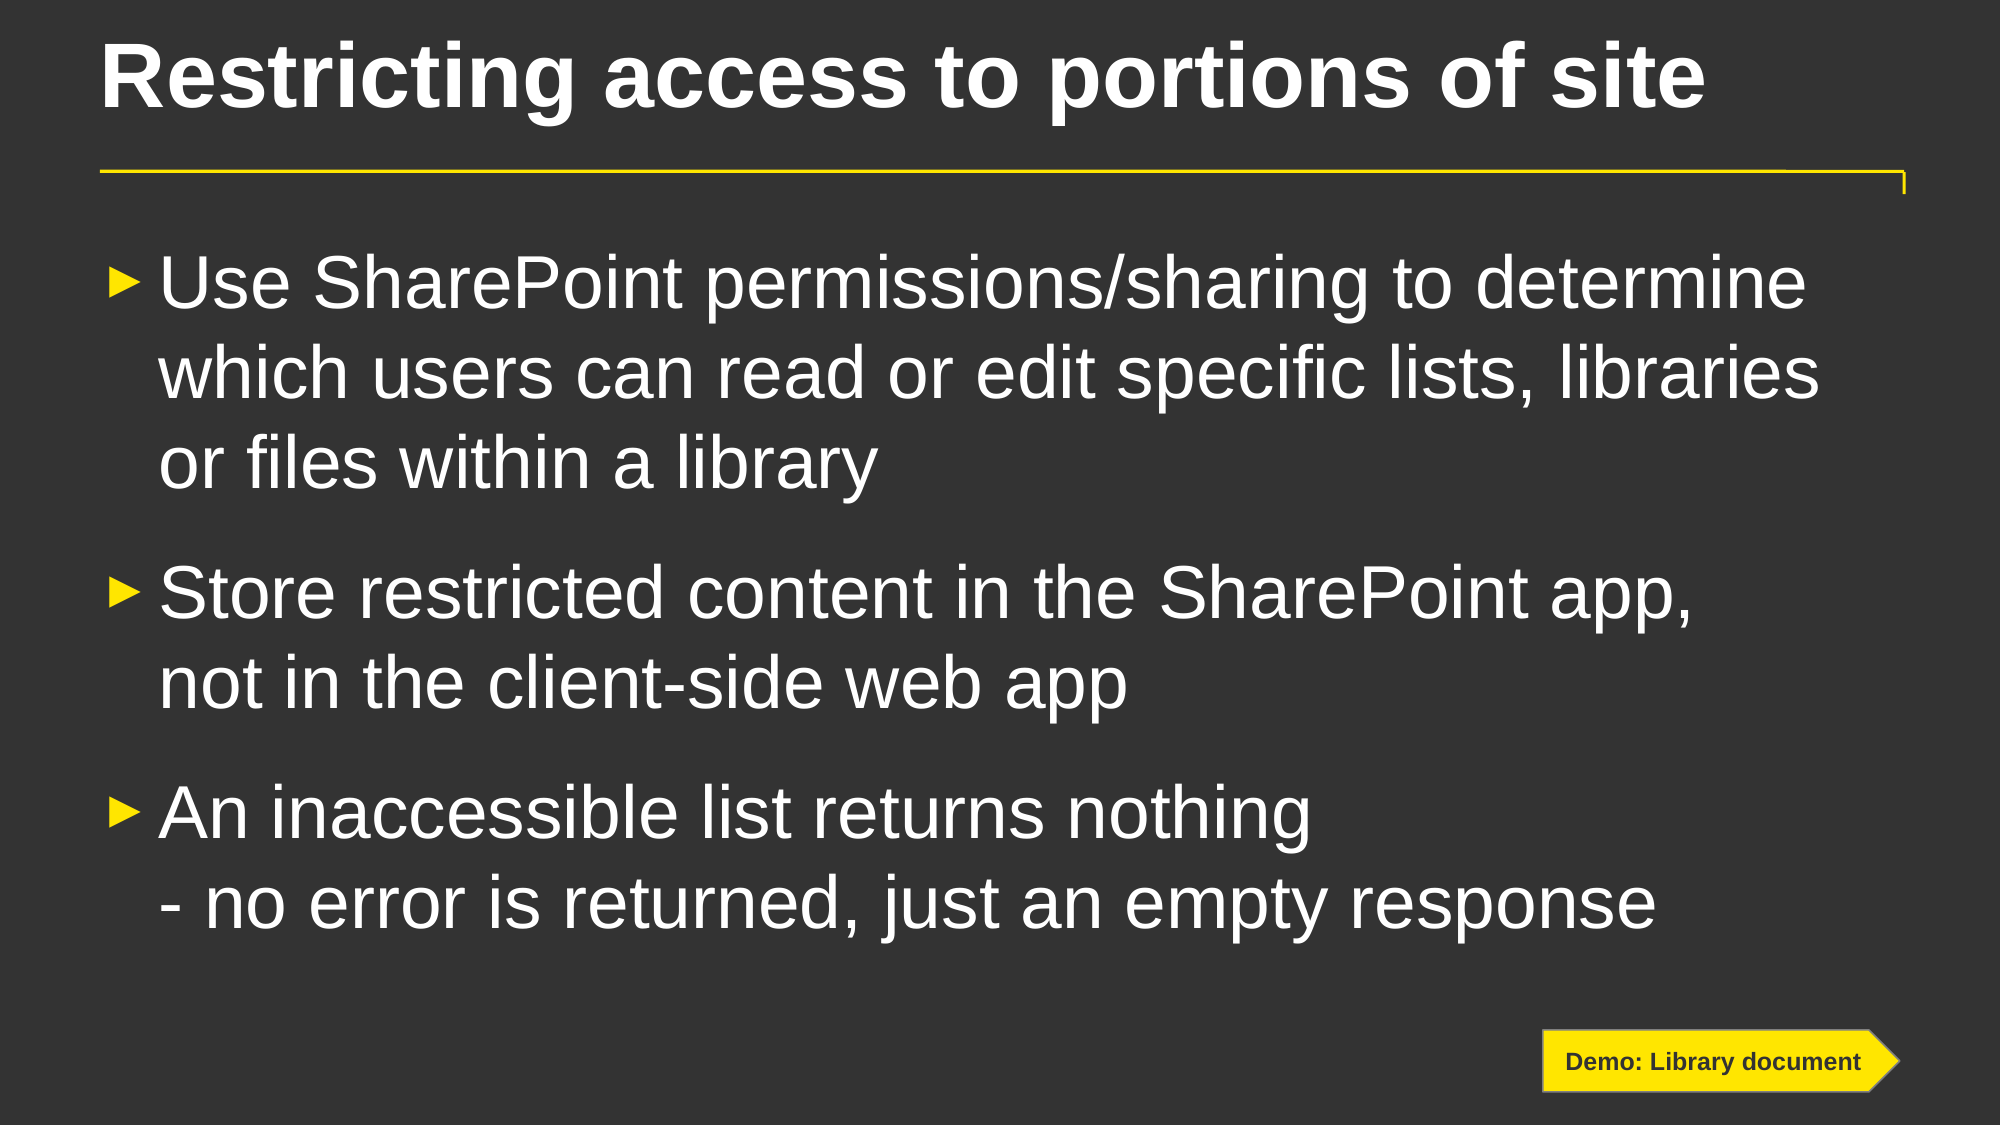

# Restricting access to portions of site
Use SharePoint permissions/sharing to determine which users can read or edit specific lists, libraries or files within a library
Store restricted content in the SharePoint app,
not in the client-side web app
An inaccessible list returns nothing
- no error is returned, just an empty response
Demo: Library document